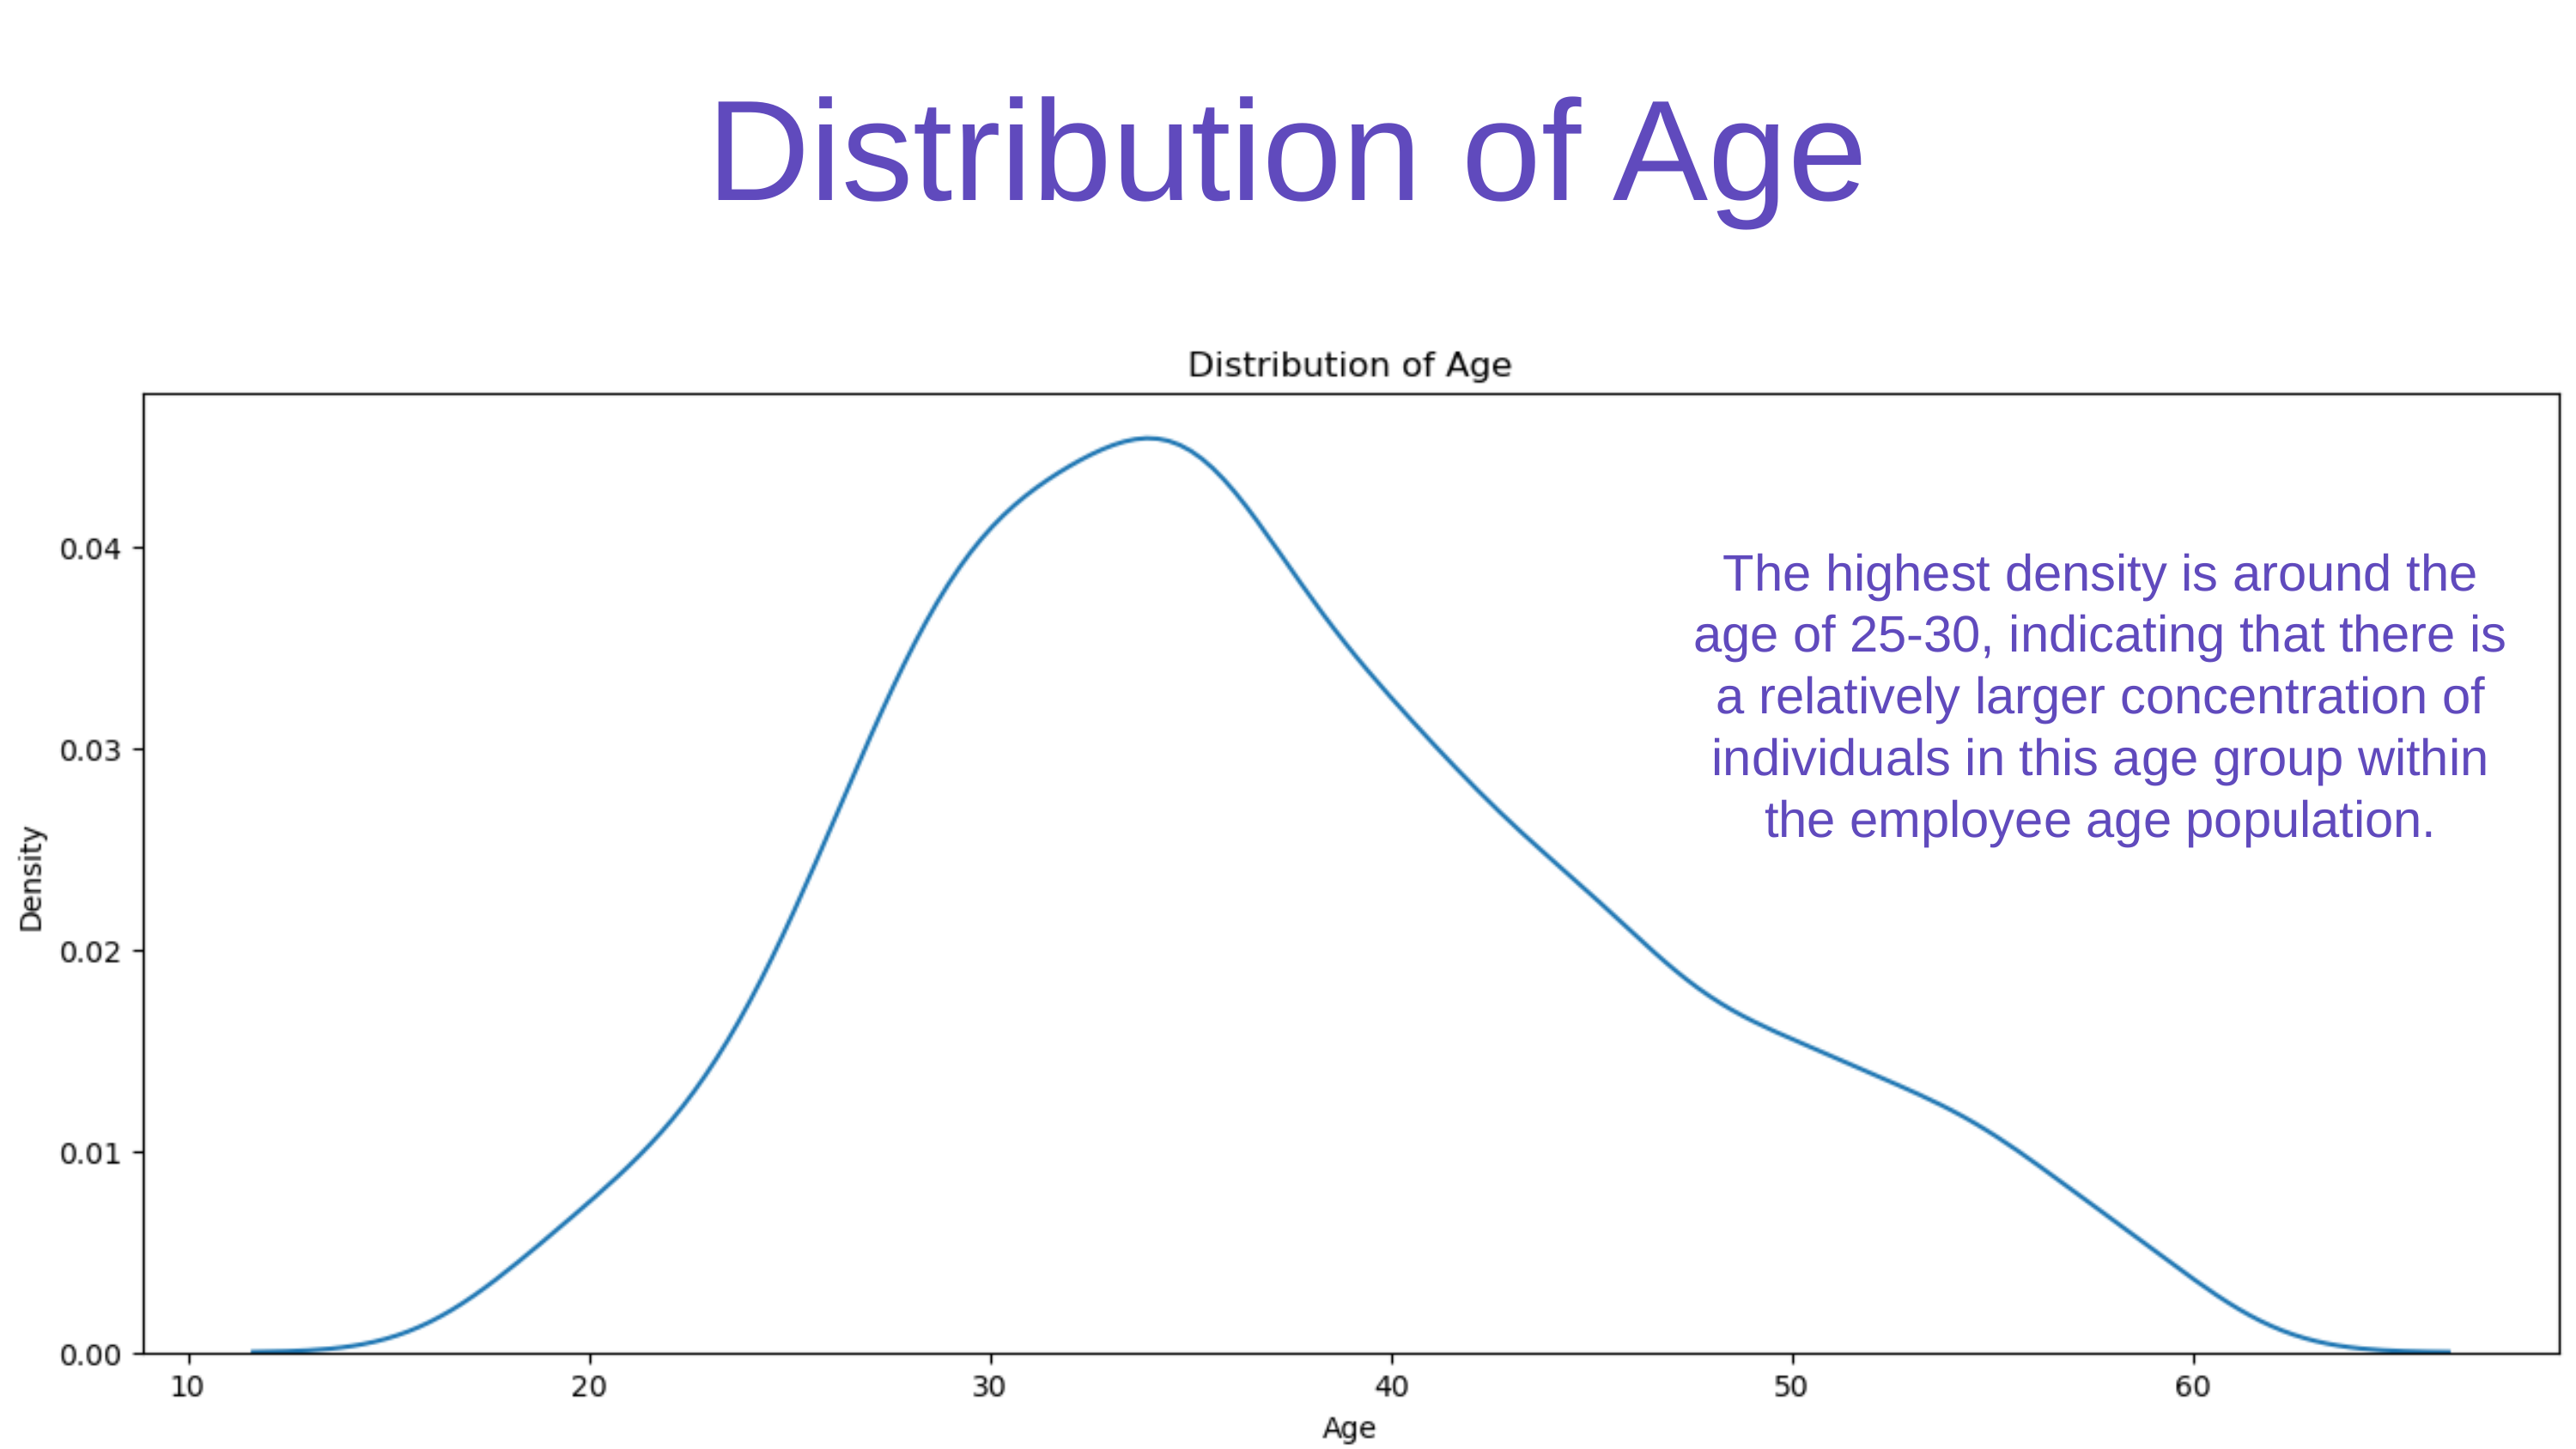

Distribution of Age

The highest density is around the age of 25-30, indicating that there is a relatively larger concentration of individuals in this age group within the employee age population.